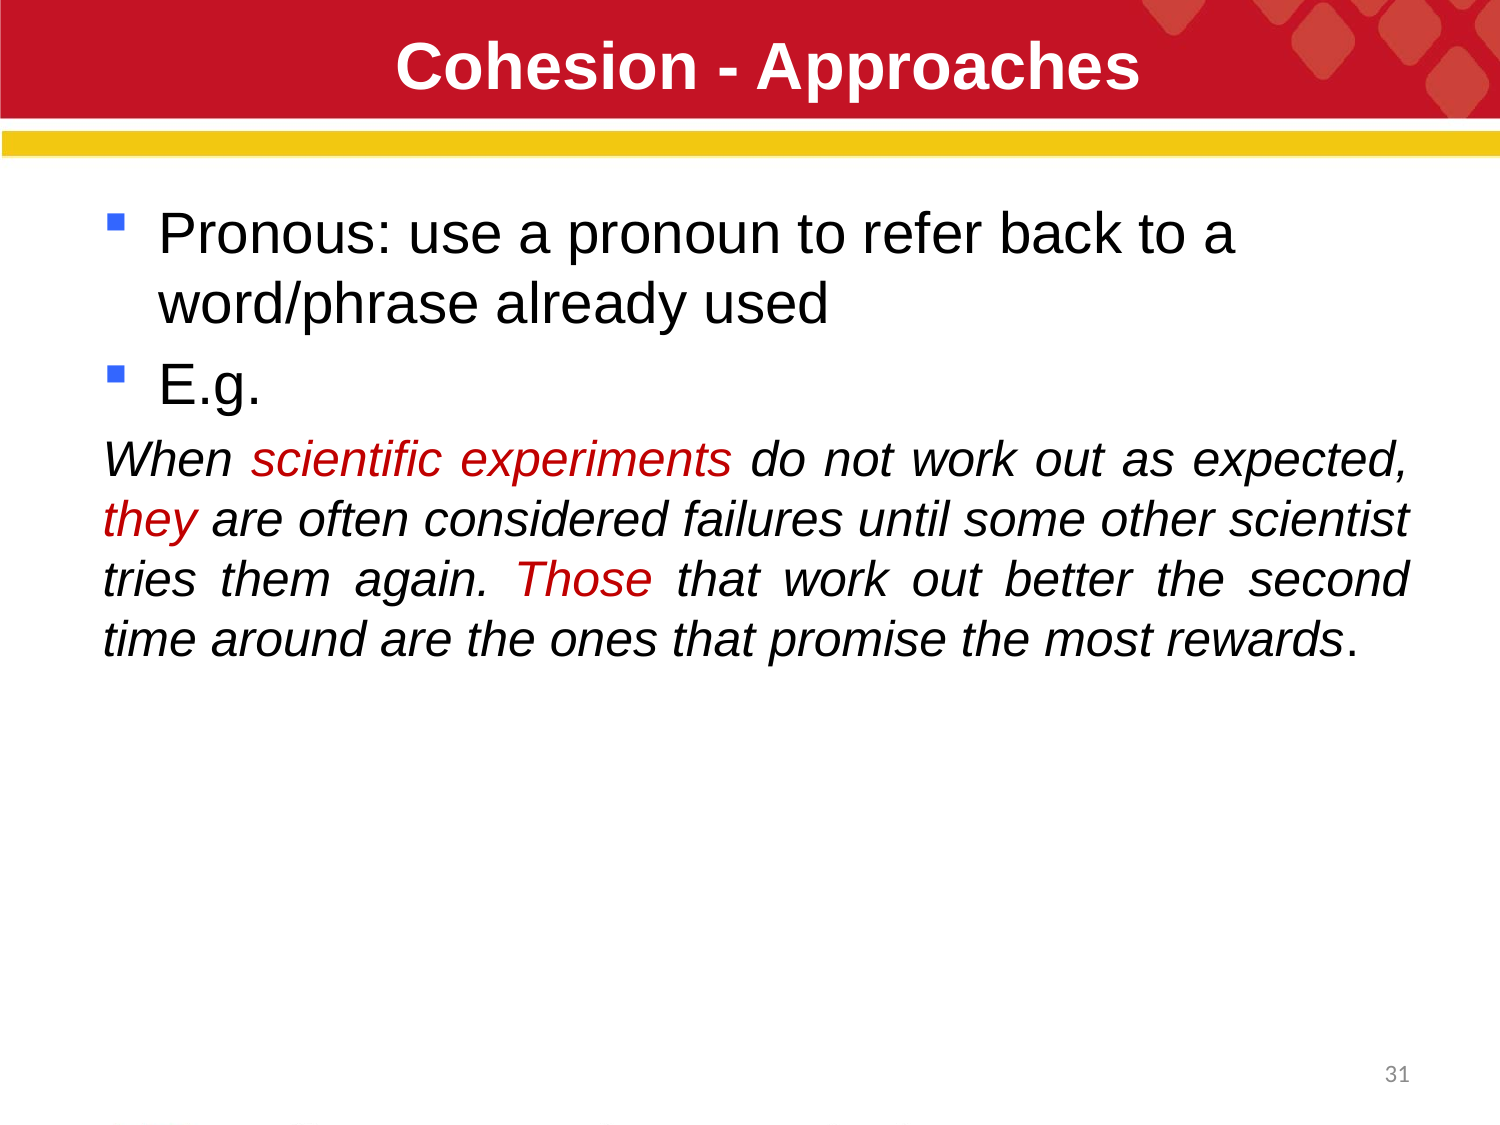

# Cohesion - Approaches
Pronous: use a pronoun to refer back to a word/phrase already used
E.g.
When scientific experiments do not work out as expected, they are often considered failures until some other scientist tries them again. Those that work out better the second time around are the ones that promise the most rewards.
31